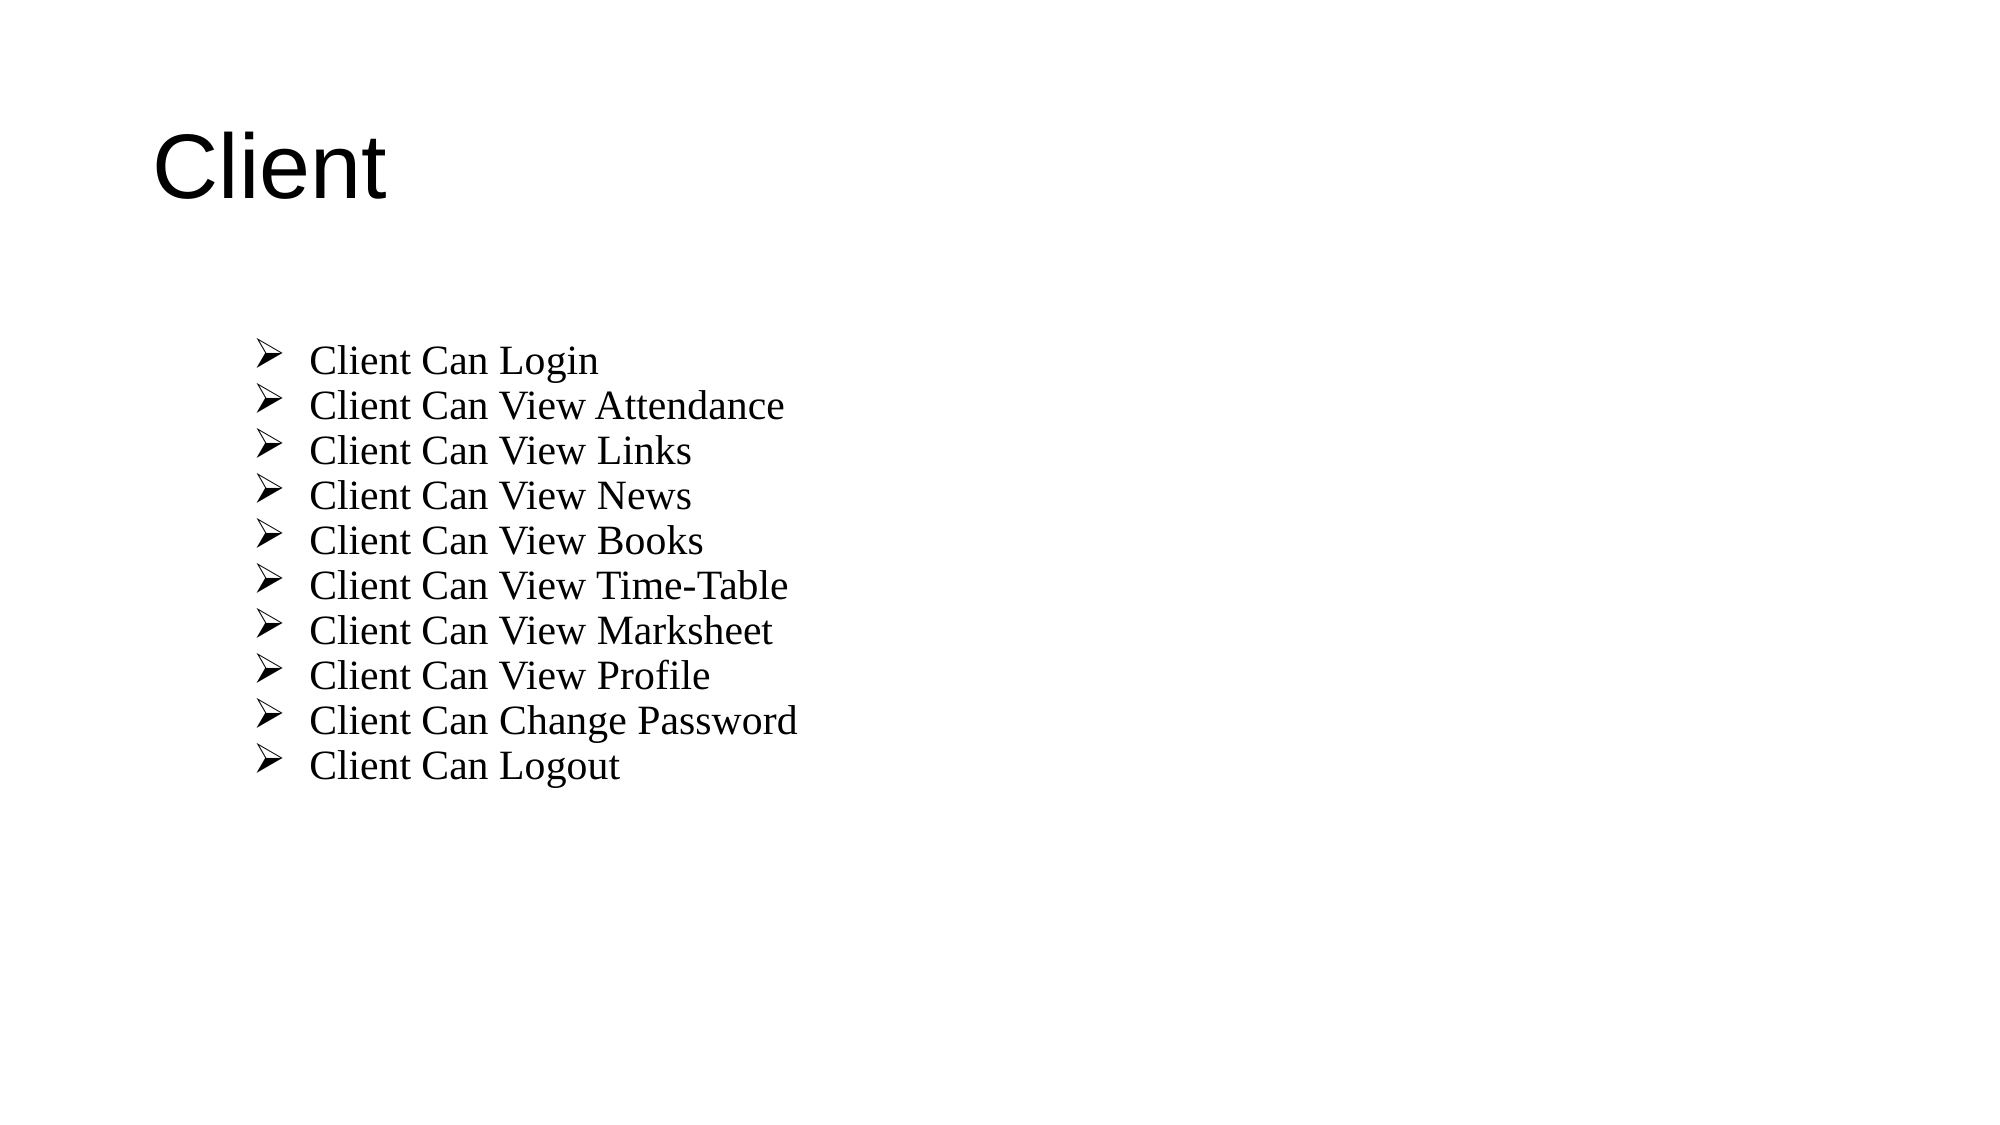

# Client
Client Can Login
Client Can View Attendance
Client Can View Links
Client Can View News
Client Can View Books
Client Can View Time-Table
Client Can View Marksheet
Client Can View Profile
Client Can Change Password
Client Can Logout